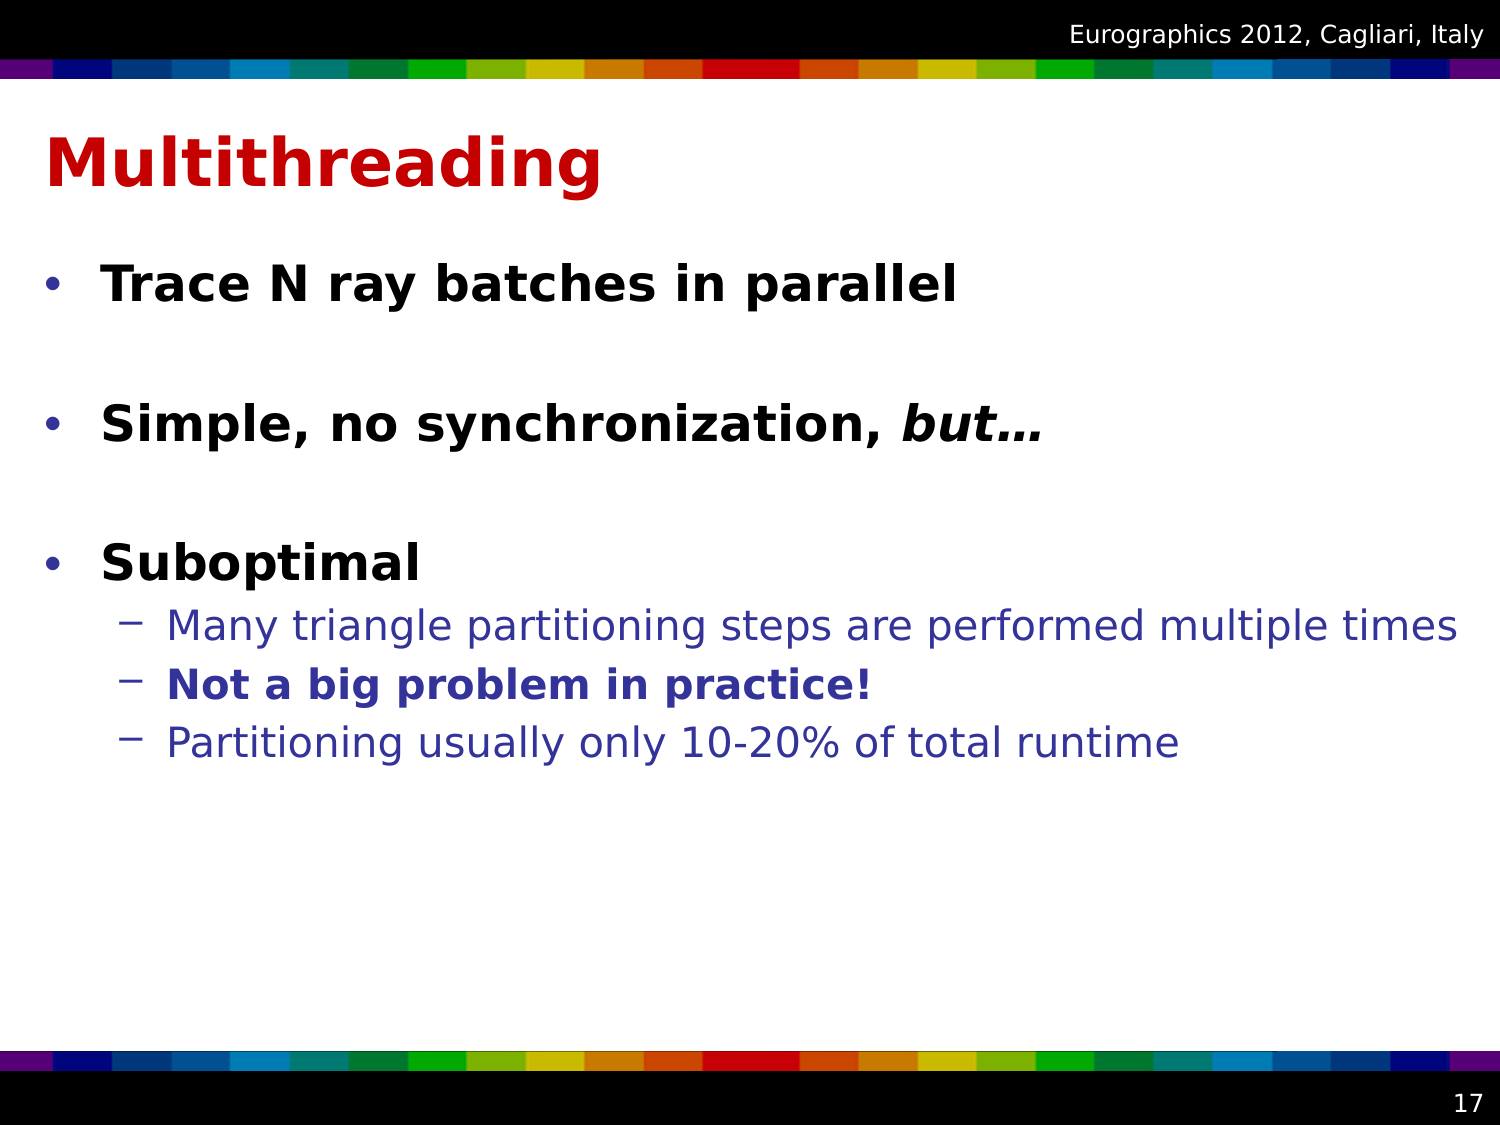

# Multithreading
Trace N ray batches in parallel

Simple, no synchronization, but…

Suboptimal
Many triangle partitioning steps are performed multiple times
Not a big problem in practice!
Partitioning usually only 10-20% of total runtime
17